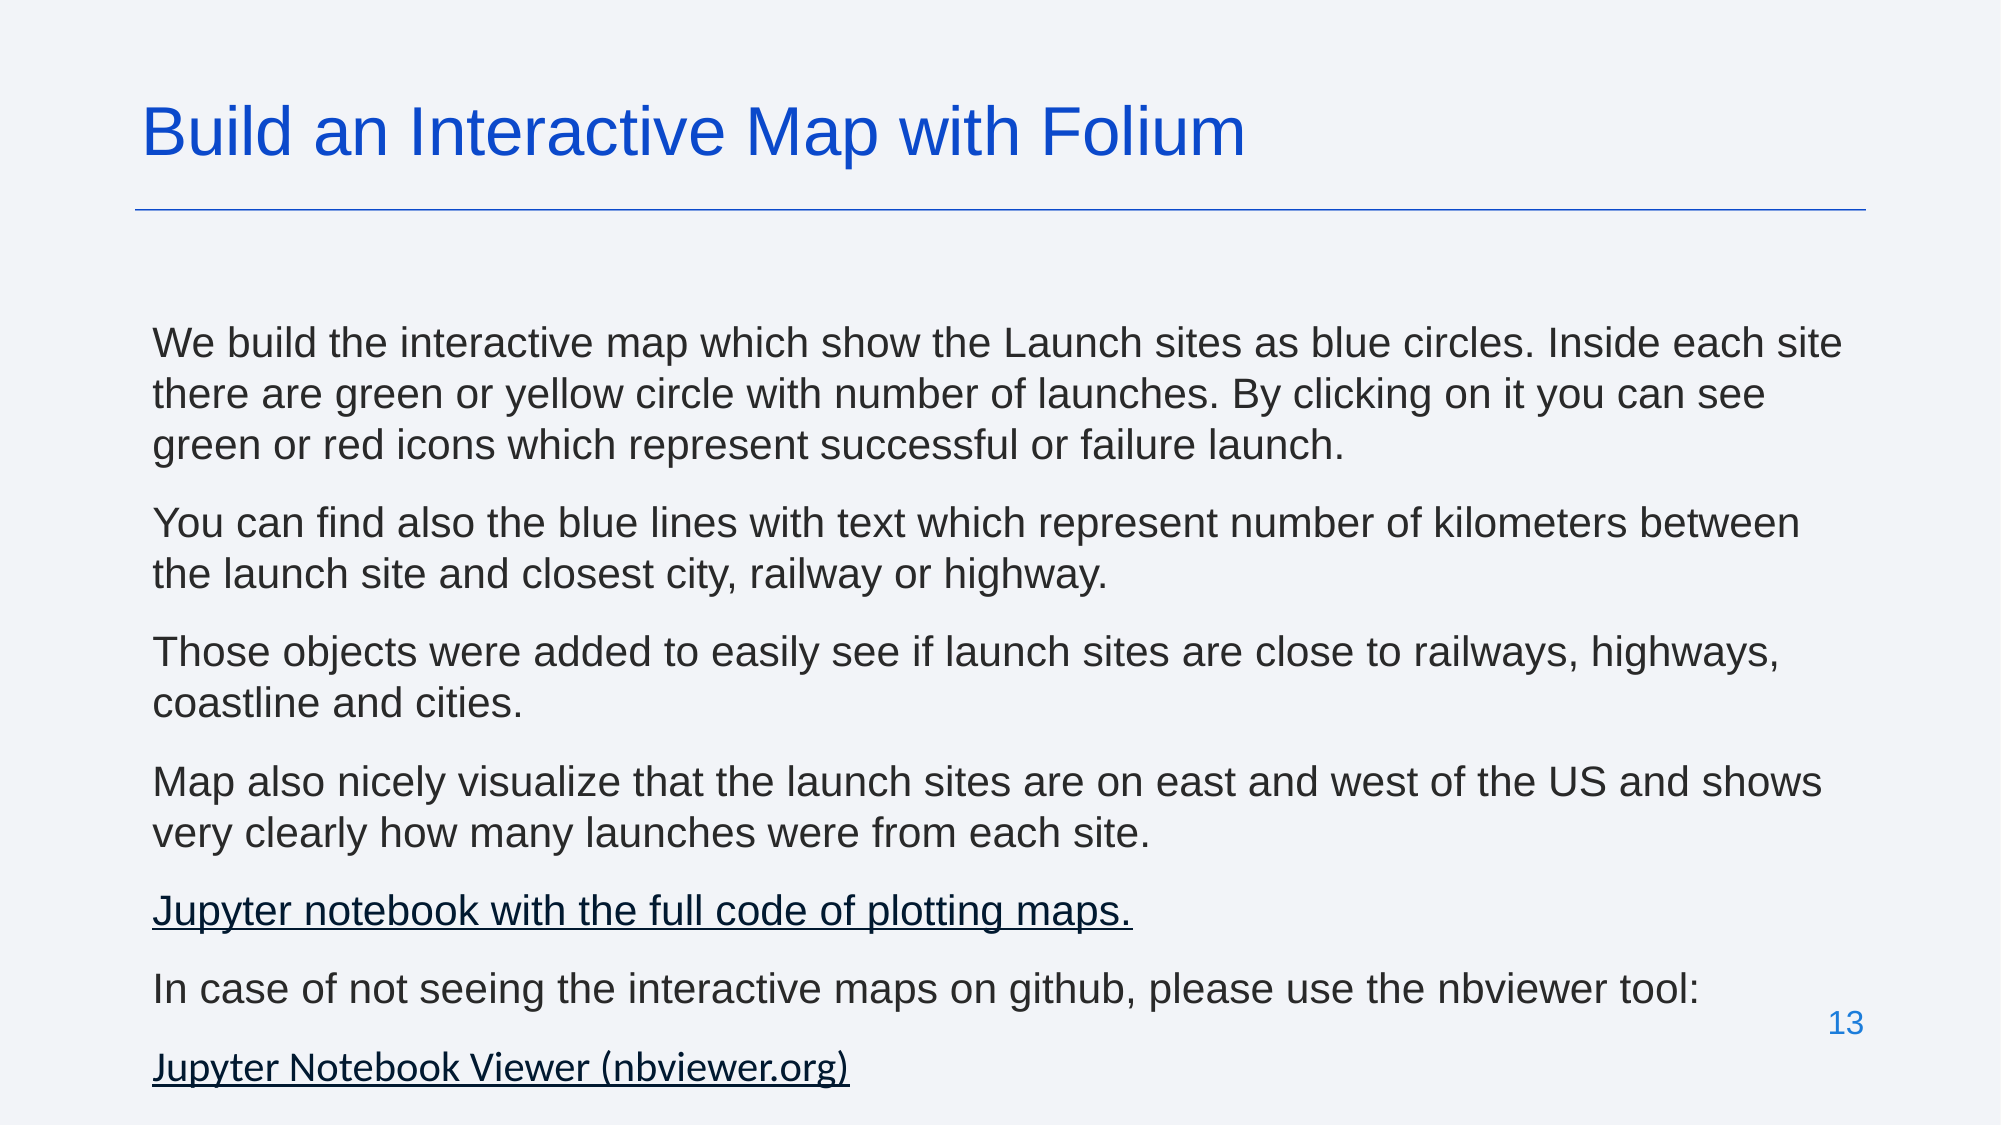

Build an Interactive Map with Folium
We build the interactive map which show the Launch sites as blue circles. Inside each site there are green or yellow circle with number of launches. By clicking on it you can see green or red icons which represent successful or failure launch.
You can find also the blue lines with text which represent number of kilometers between the launch site and closest city, railway or highway.
Those objects were added to easily see if launch sites are close to railways, highways, coastline and cities.
Map also nicely visualize that the launch sites are on east and west of the US and shows very clearly how many launches were from each site.
Jupyter notebook with the full code of plotting maps.
In case of not seeing the interactive maps on github, please use the nbviewer tool:
Jupyter Notebook Viewer (nbviewer.org)

13